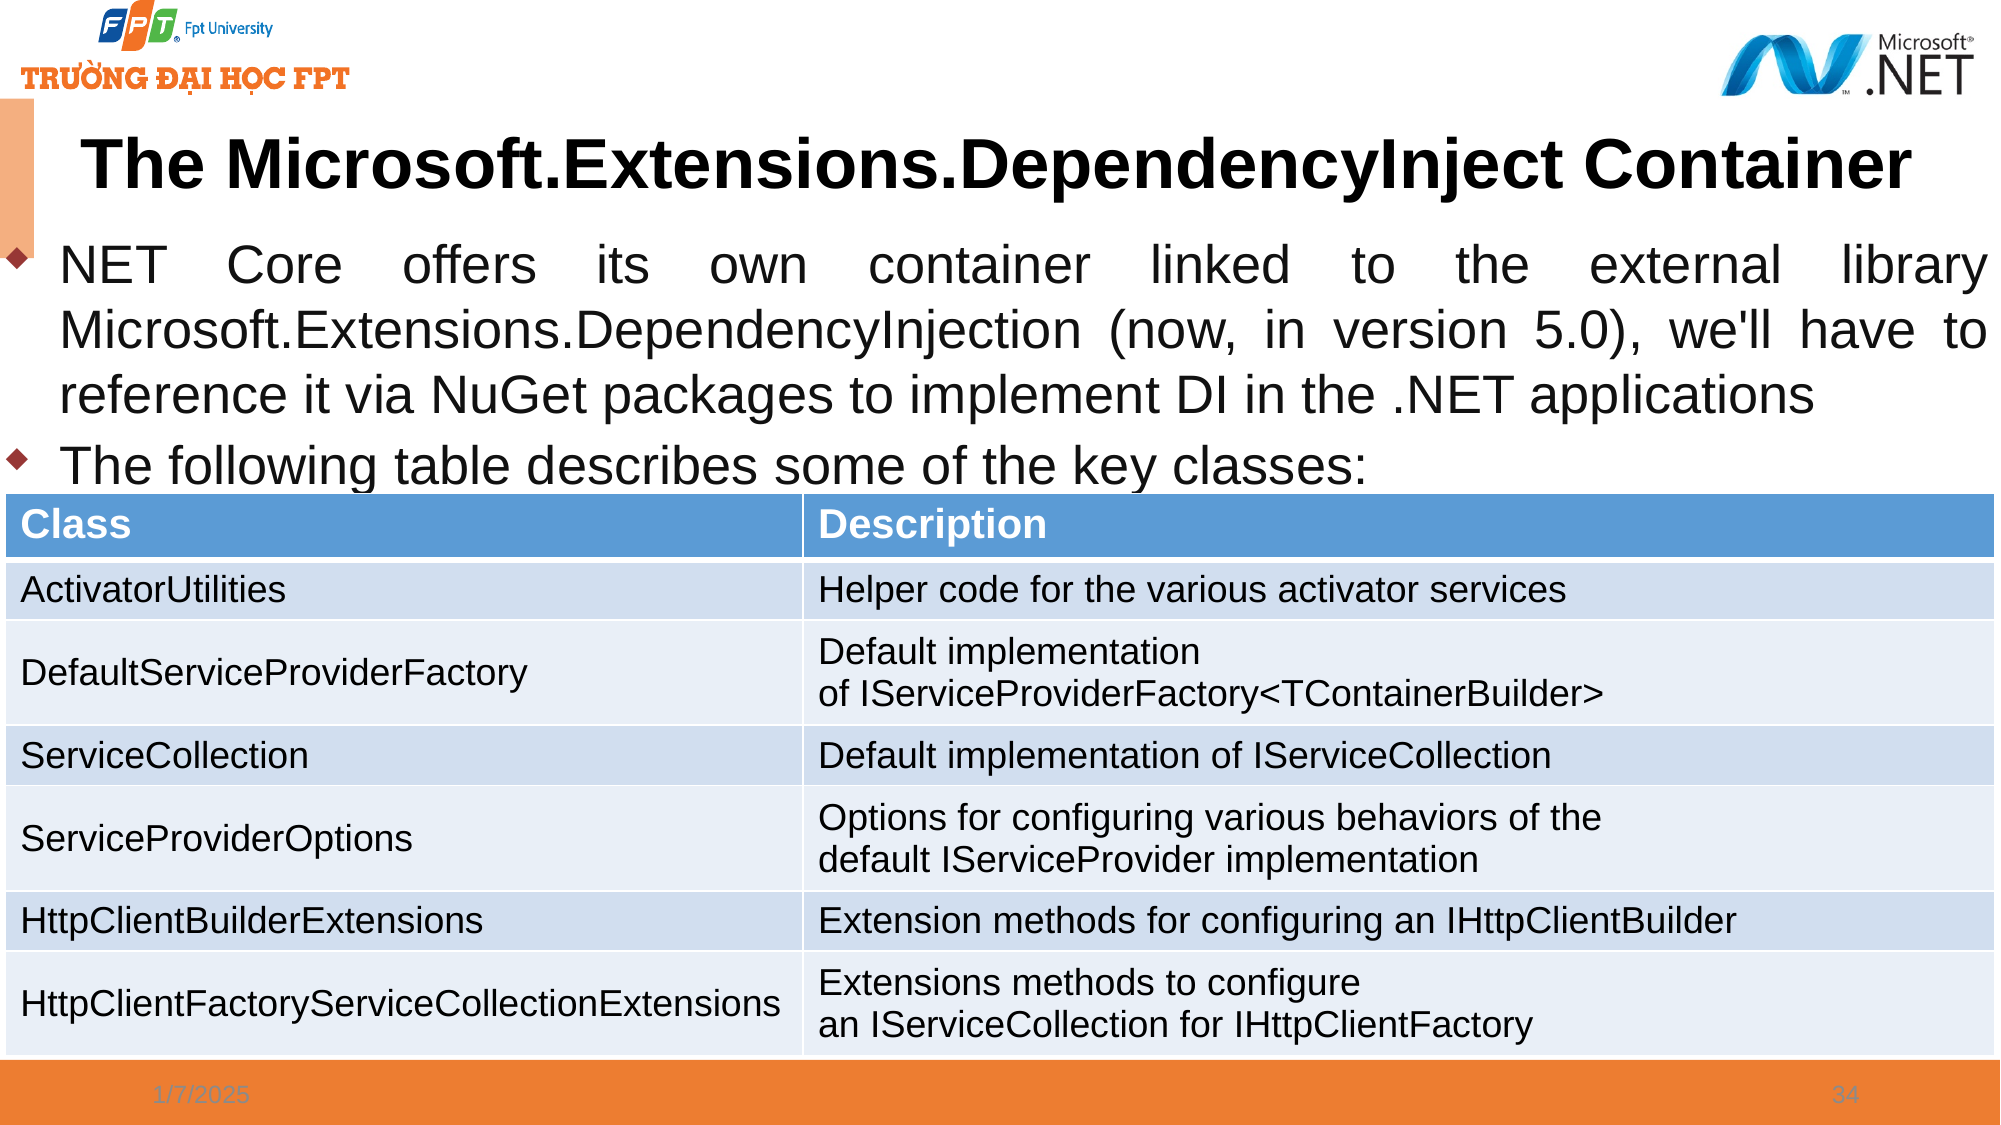

# The Microsoft.Extensions.DependencyInject Container
NET Core offers its own container linked to the external library Microsoft.Extensions.DependencyInjection (now, in version 5.0), we'll have to reference it via NuGet packages to implement DI in the .NET applications
The following table describes some of the key classes:
| Class | Description |
| --- | --- |
| ActivatorUtilities | Helper code for the various activator services |
| DefaultServiceProviderFactory | Default implementation of IServiceProviderFactory<TContainerBuilder> |
| ServiceCollection | Default implementation of IServiceCollection |
| ServiceProviderOptions | Options for configuring various behaviors of the default IServiceProvider implementation |
| HttpClientBuilderExtensions | Extension methods for configuring an IHttpClientBuilder |
| HttpClientFactoryServiceCollectionExtensions | Extensions methods to configure an IServiceCollection for IHttpClientFactory |
1/7/2025
34